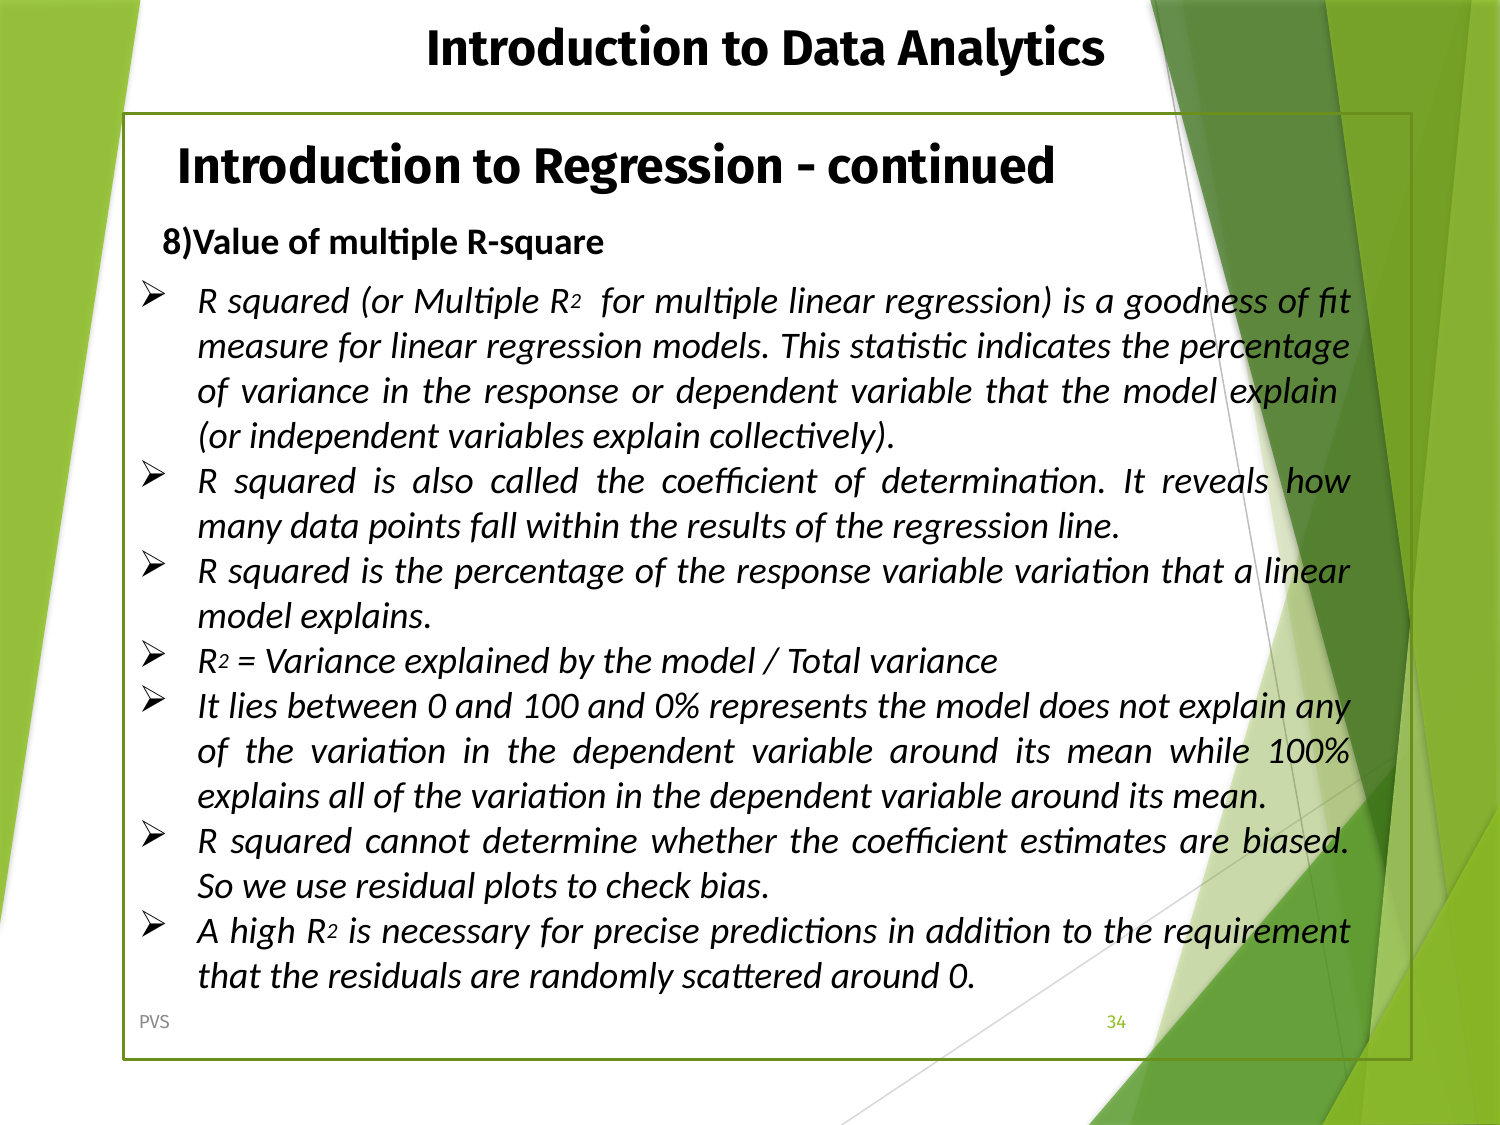

Introduction to Regression - continued
Value of multiple R-square
R squared (or Multiple R2  for multiple linear regression) is a goodness of fit measure for linear regression models. This statistic indicates the percentage of variance in the response or dependent variable that the model explain  (or independent variables explain collectively).
R squared is also called the coefficient of determination. It reveals how many data points fall within the results of the regression line.
R squared is the percentage of the response variable variation that a linear model explains.
R2 = Variance explained by the model / Total variance
It lies between 0 and 100 and 0% represents the model does not explain any of the variation in the dependent variable around its mean while 100% explains all of the variation in the dependent variable around its mean.
R squared cannot determine whether the coefficient estimates are biased. So we use residual plots to check bias.
A high R2 is necessary for precise predictions in addition to the requirement that the residuals are randomly scattered around 0.
PVS
34